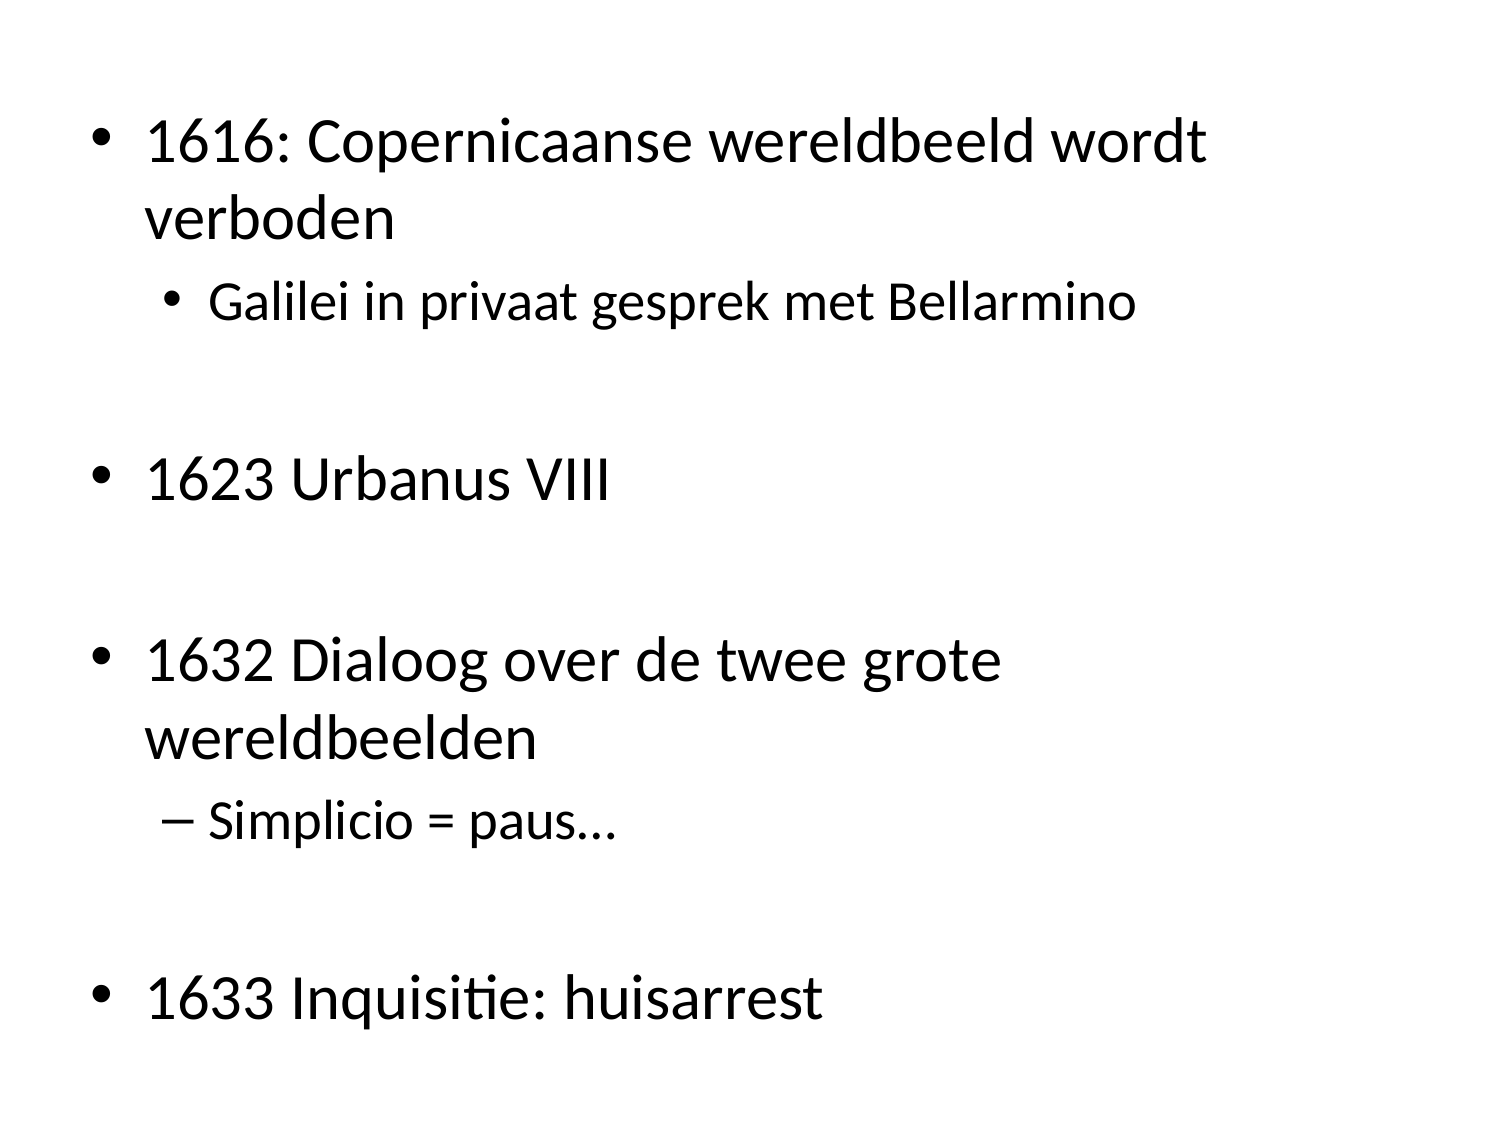

1616: Copernicaanse wereldbeeld wordt verboden
Galilei in privaat gesprek met Bellarmino

1623 Urbanus VIII

1632 Dialoog over de twee grote wereldbeelden
Simplicio = paus…

1633 Inquisitie: huisarrest